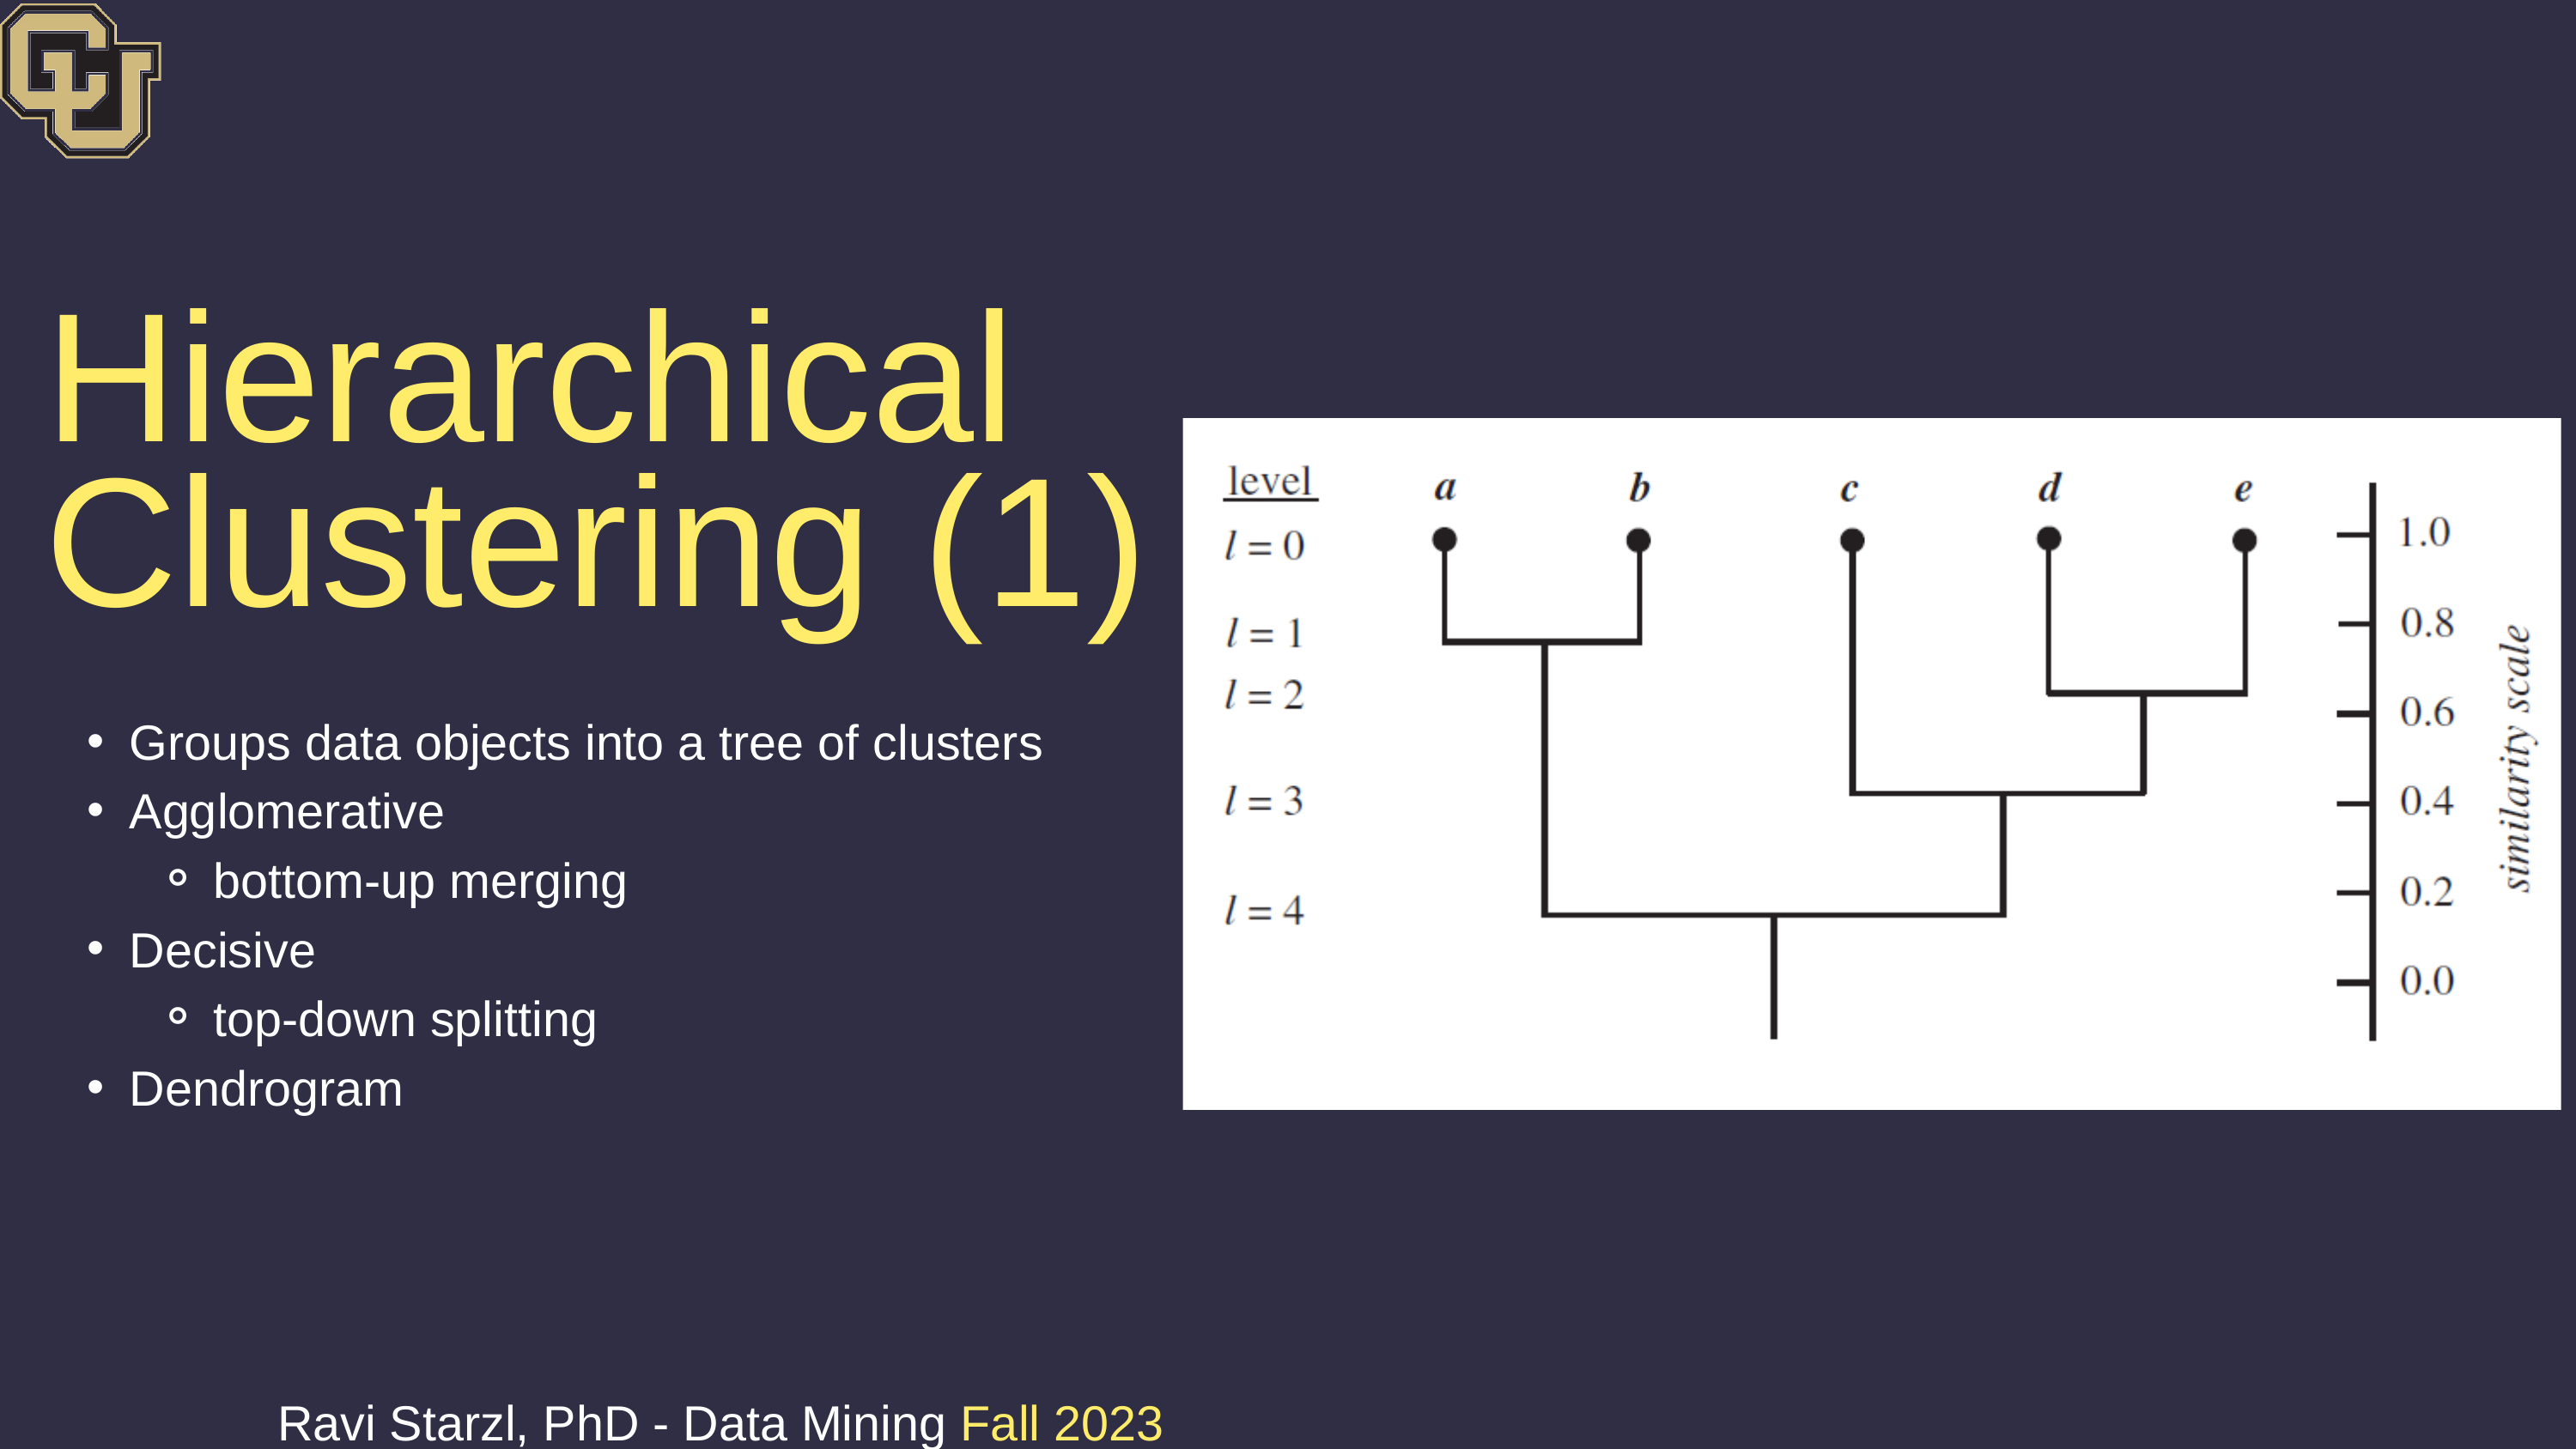

Hierarchical Clustering (1)

Groups data objects into a tree of clusters
Agglomerative
bottom-up merging
Decisive
top-down splitting
Dendrogram
Ravi Starzl, PhD - Data Mining Fall 2023